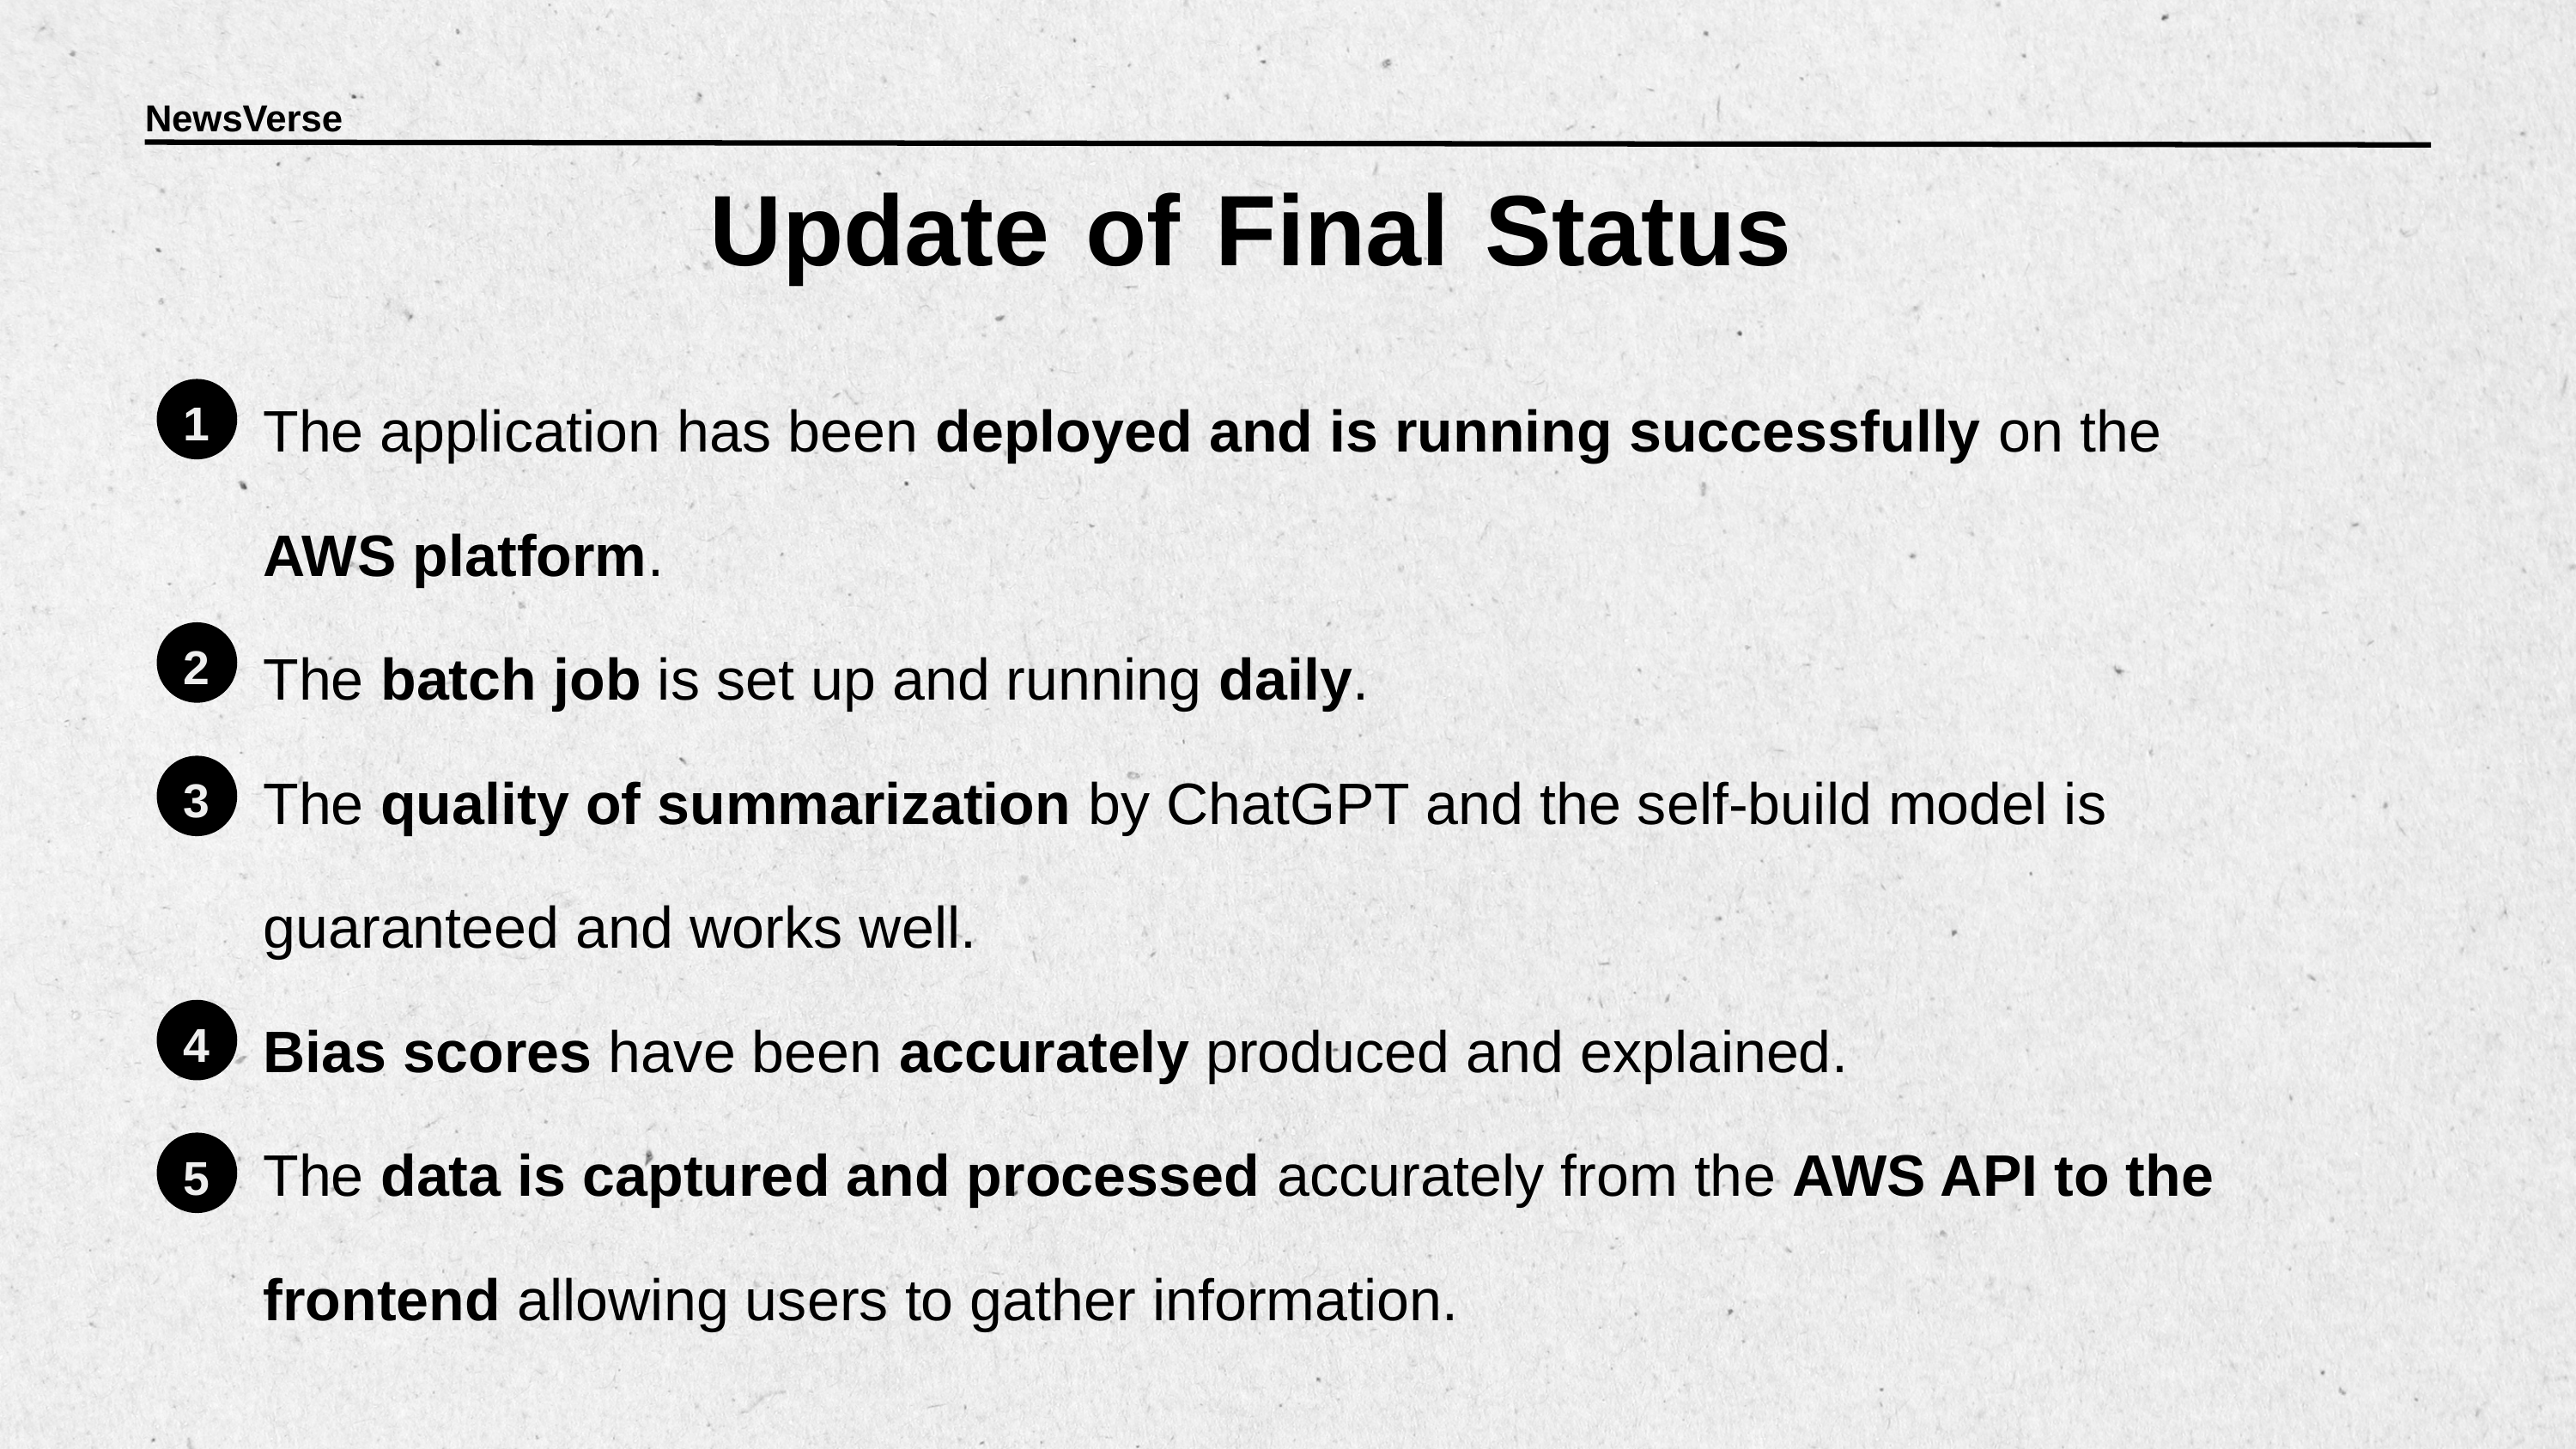

NewsVerse

Update of Final Status
The application has been deployed and is running successfully on the AWS platform.
The batch job is set up and running daily.
The quality of summarization by ChatGPT and the self-build model is guaranteed and works well.
Bias scores have been accurately produced and explained.
The data is captured and processed accurately from the AWS API to the frontend allowing users to gather information.
1

2

3

4

5